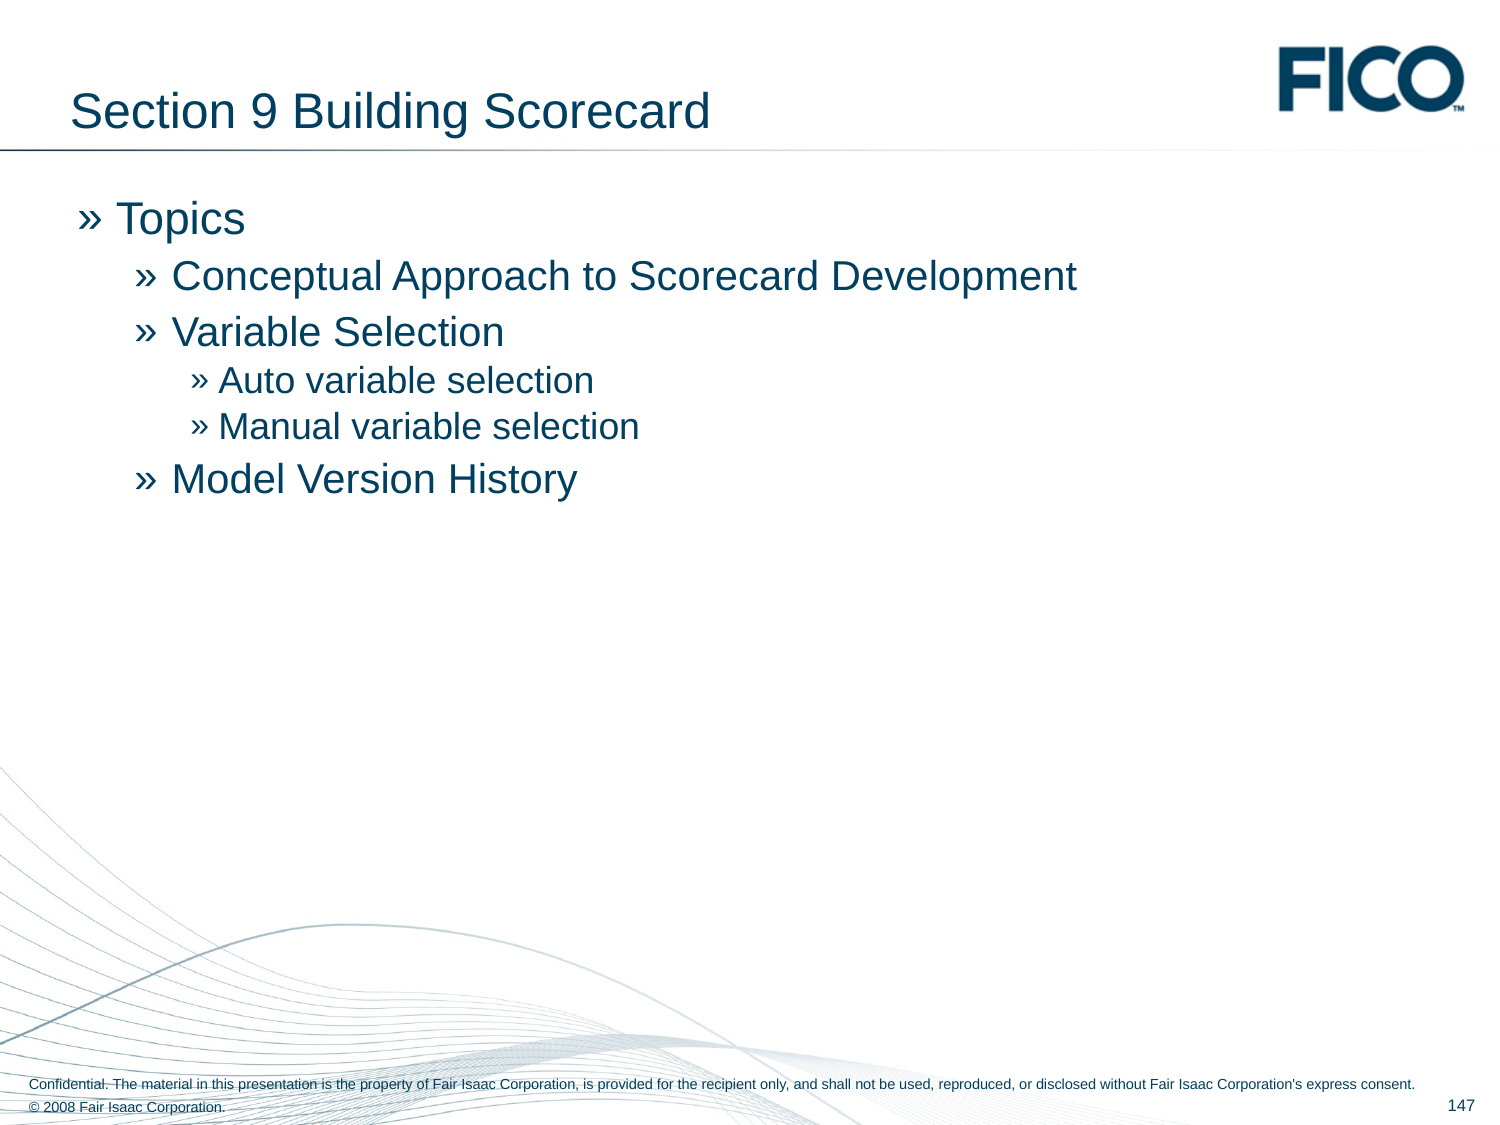

# Section 9 Building Scorecard
Topics
Conceptual Approach to Scorecard Development
Variable Selection
Auto variable selection
Manual variable selection
Model Version History